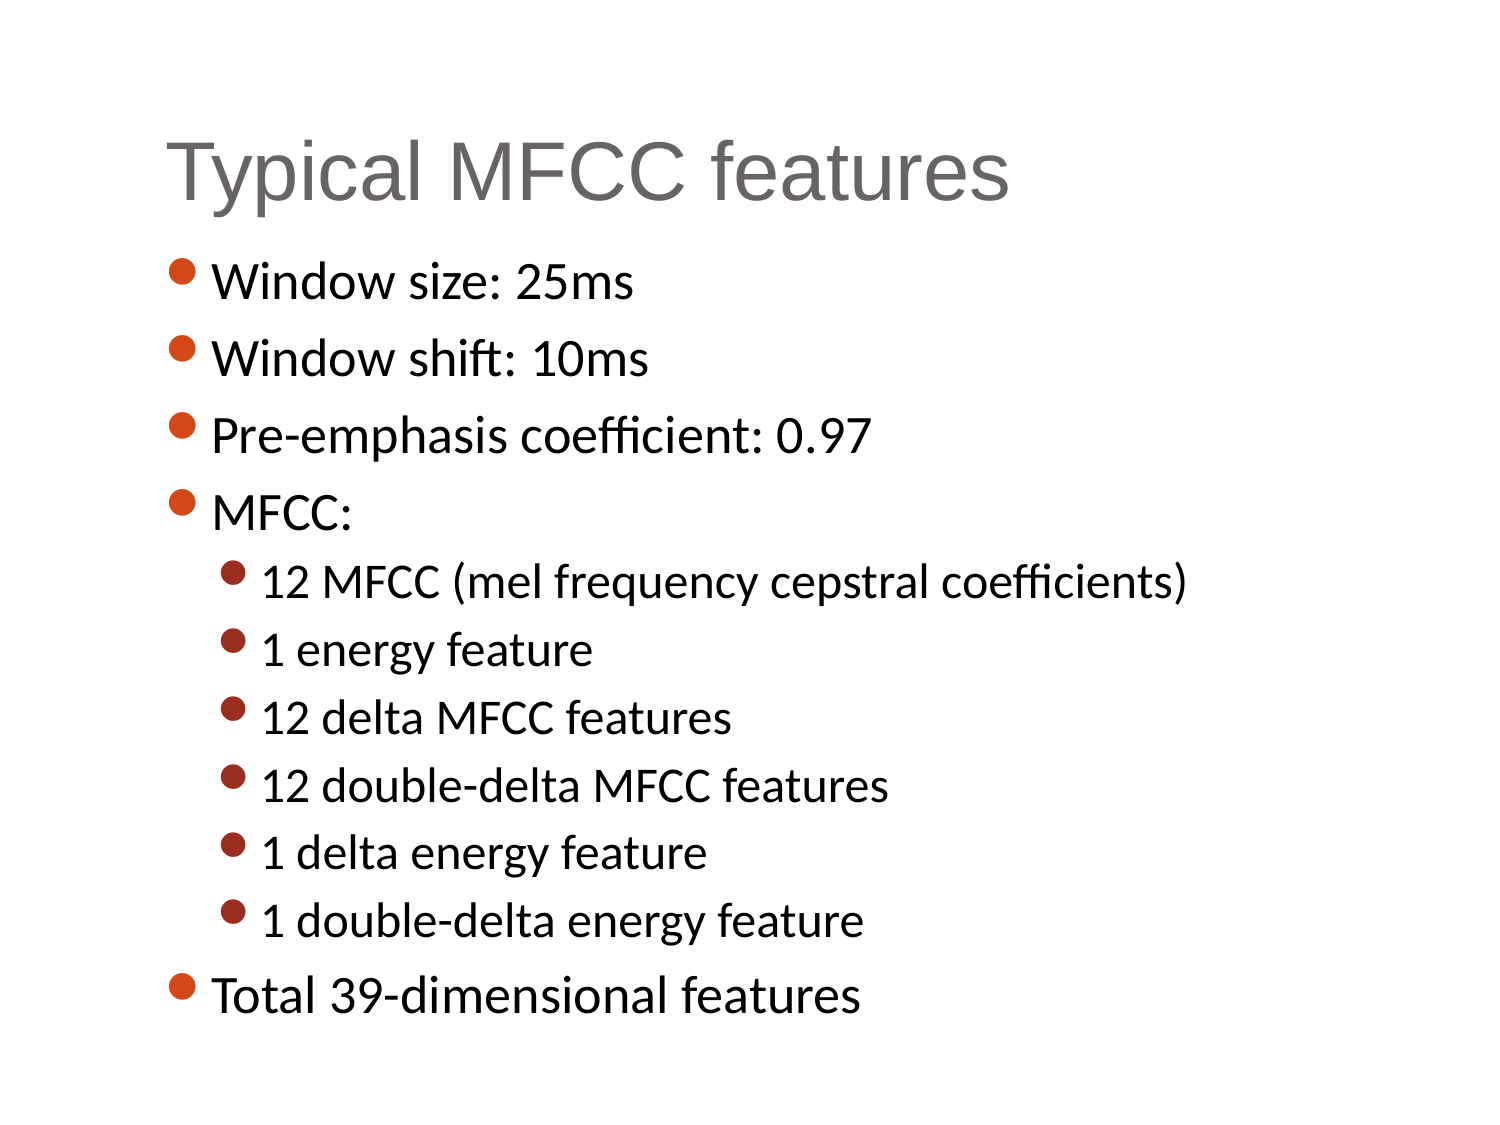

# Typical MFCC features
Window size: 25ms
Window shift: 10ms
Pre-emphasis coefficient: 0.97
MFCC:
12 MFCC (mel frequency cepstral coefficients)
1 energy feature
12 delta MFCC features
12 double-delta MFCC features
1 delta energy feature
1 double-delta energy feature
Total 39-dimensional features